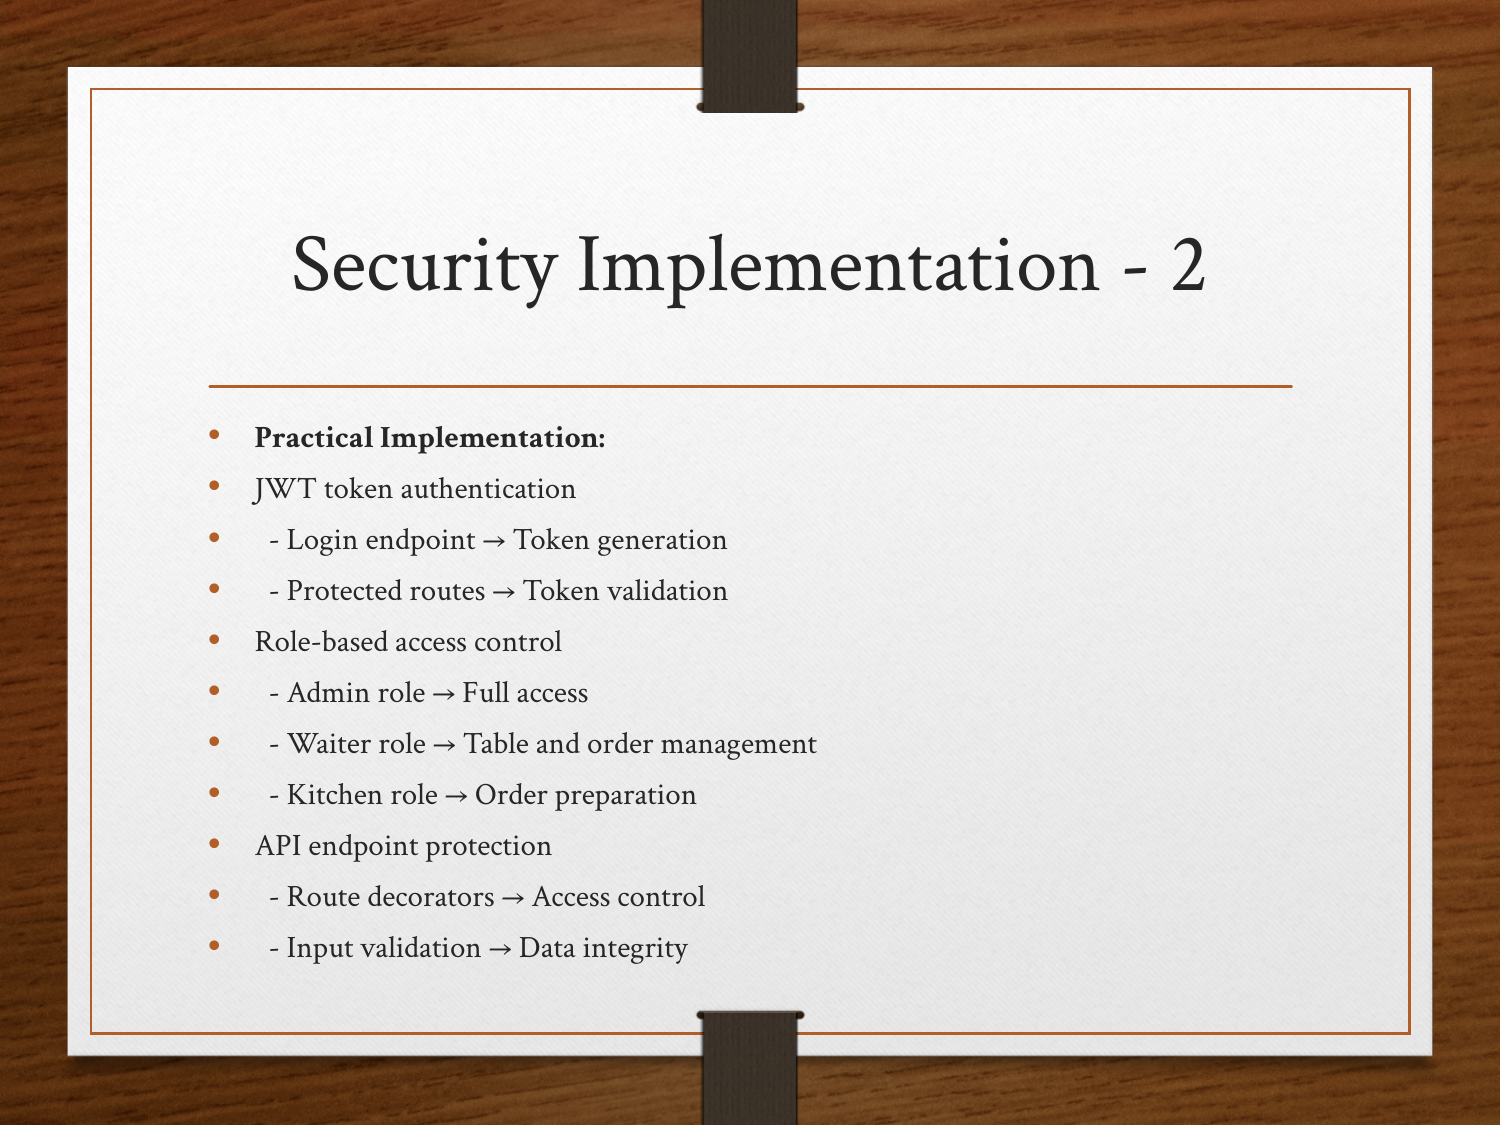

# Security Implementation - 2
Practical Implementation:
JWT token authentication
  - Login endpoint → Token generation
  - Protected routes → Token validation
Role-based access control
  - Admin role → Full access
  - Waiter role → Table and order management
  - Kitchen role → Order preparation
API endpoint protection
  - Route decorators → Access control
  - Input validation → Data integrity